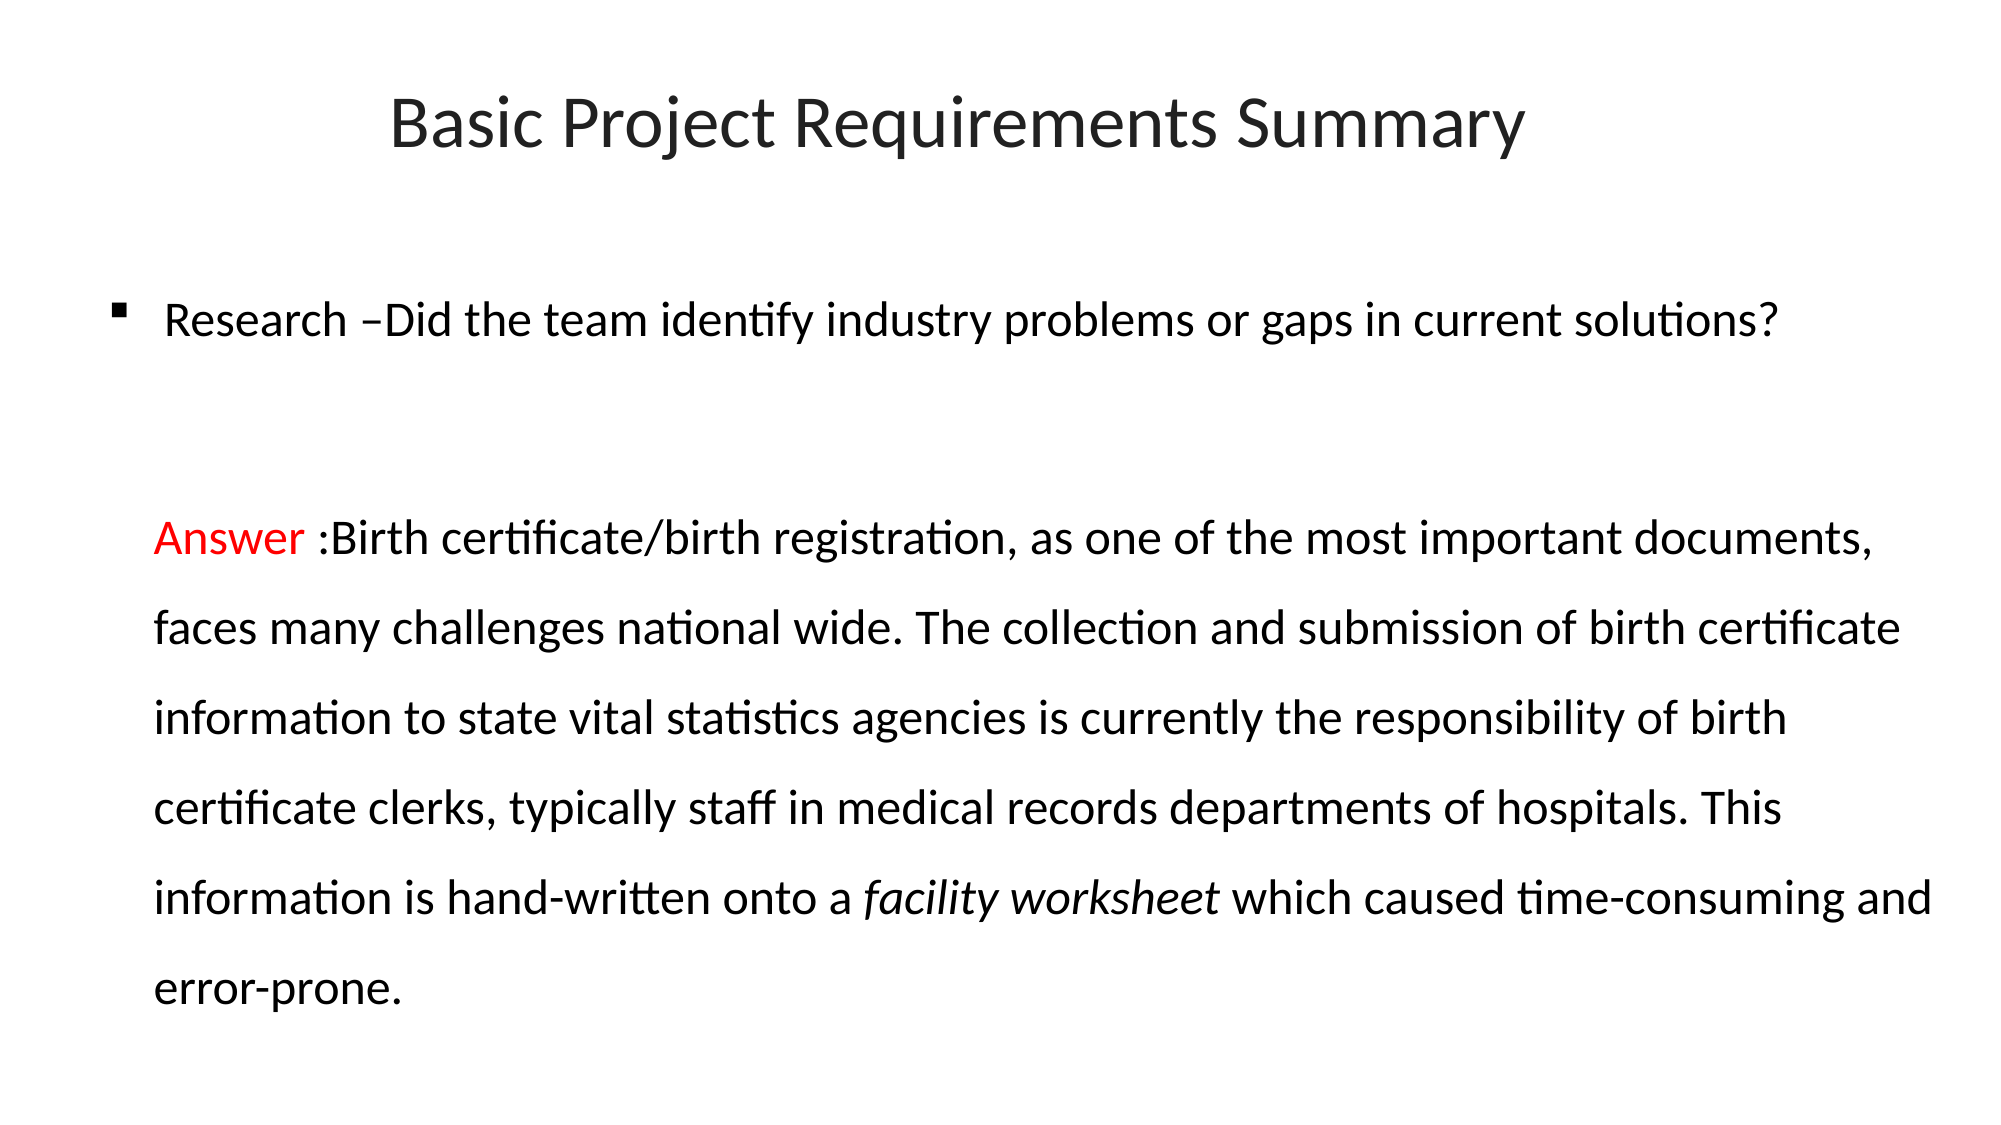

Basic Project Requirements Summary
Research –Did the team identify industry problems or gaps in current solutions?
Answer :Birth certificate/birth registration, as one of the most important documents, faces many challenges national wide. The collection and submission of birth certificate information to state vital statistics agencies is currently the responsibility of birth certificate clerks, typically staff in medical records departments of hospitals. This information is hand-written onto a facility worksheet which caused time-consuming and error-prone.